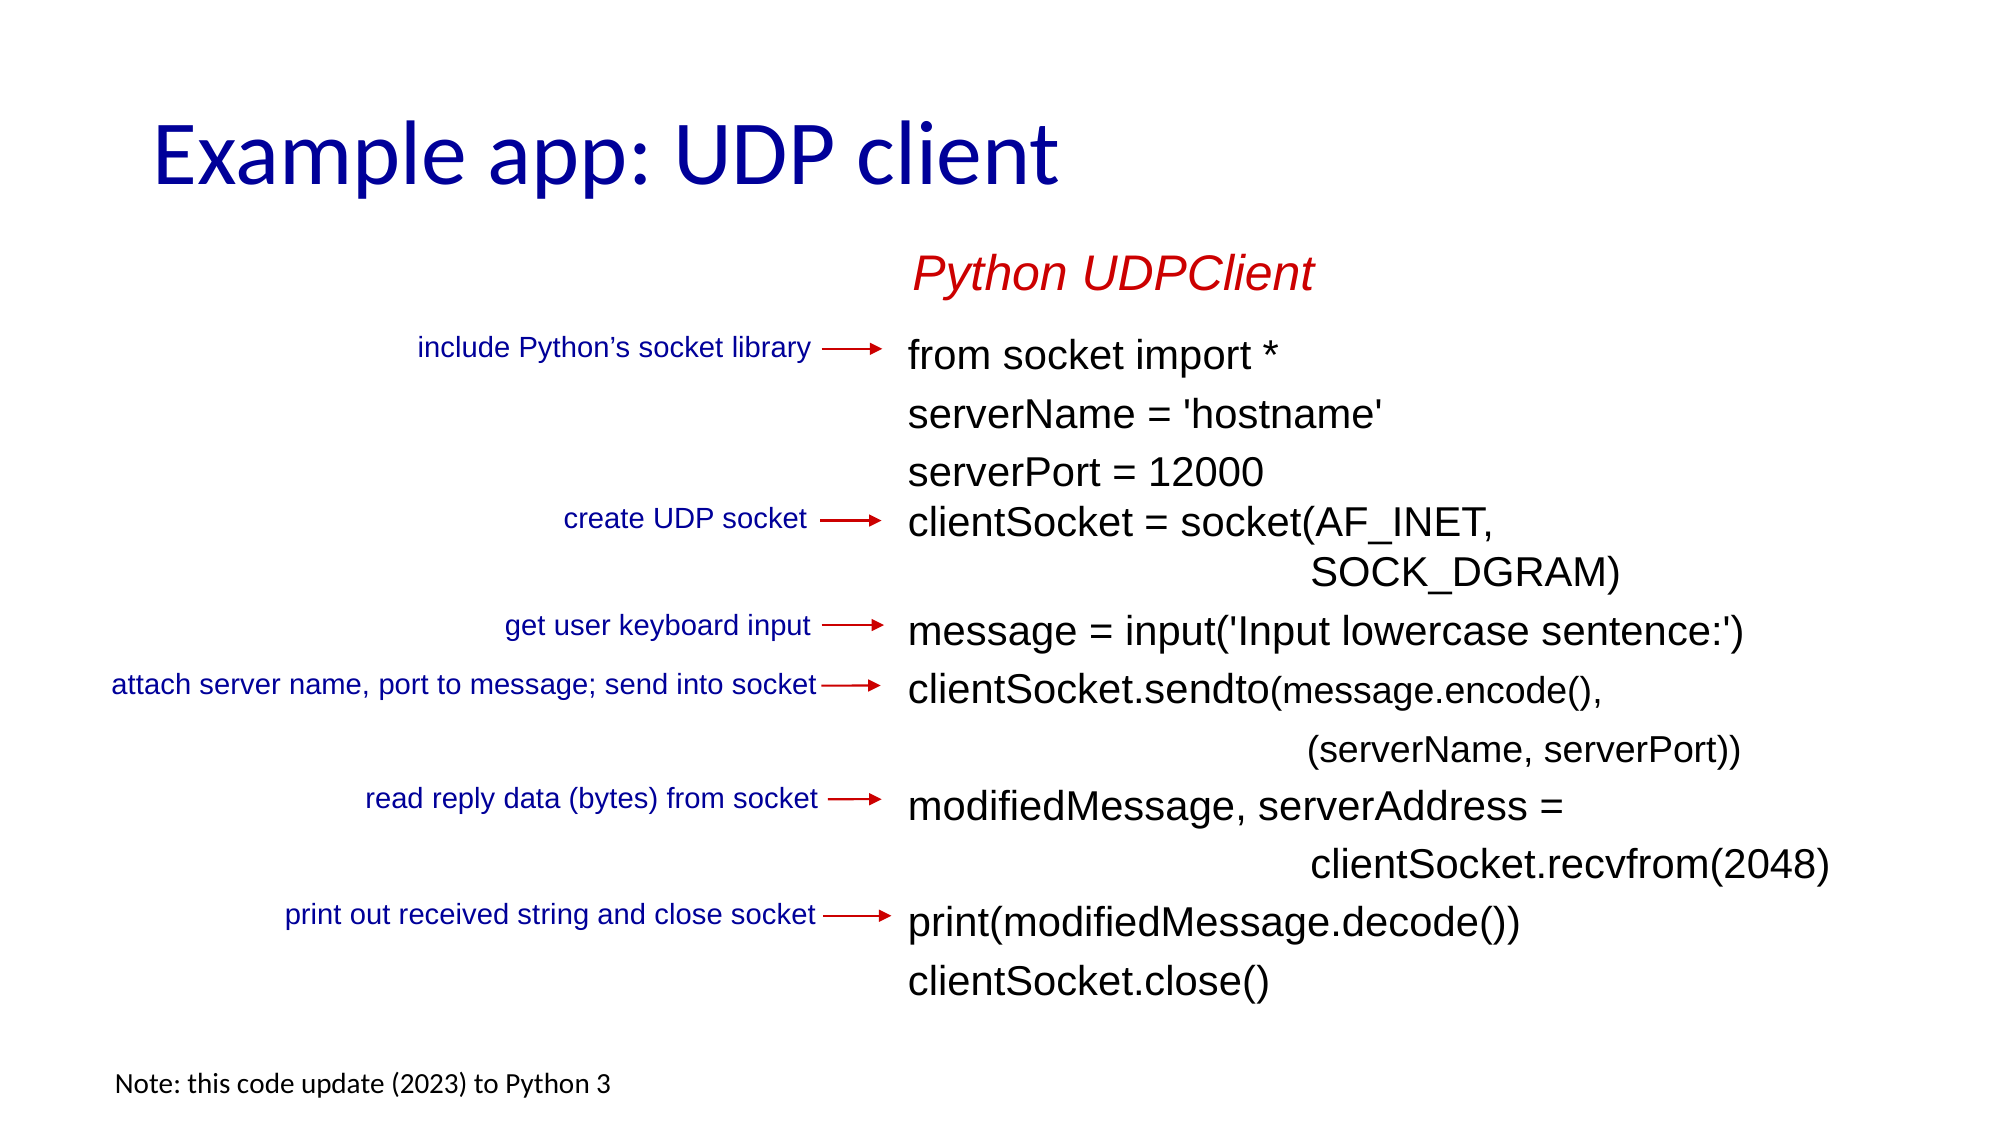

# Example app: UDP client
Python UDPClient
from socket import *
serverName = 'hostname'
serverPort = 12000
clientSocket = socket(AF_INET,
                                   SOCK_DGRAM)
message = input('Input lowercase sentence:')
clientSocket.sendto(message.encode(),
                                      (serverName, serverPort))
modifiedMessage, serverAddress =
                                   clientSocket.recvfrom(2048)
print(modifiedMessage.decode())
clientSocket.close()
include Python’s socket library
create UDP socket
get user keyboard input
attach server name, port to message; send into socket

read reply data (bytes) from socket
print out received string and close socket
Note: this code update (2023) to Python 3